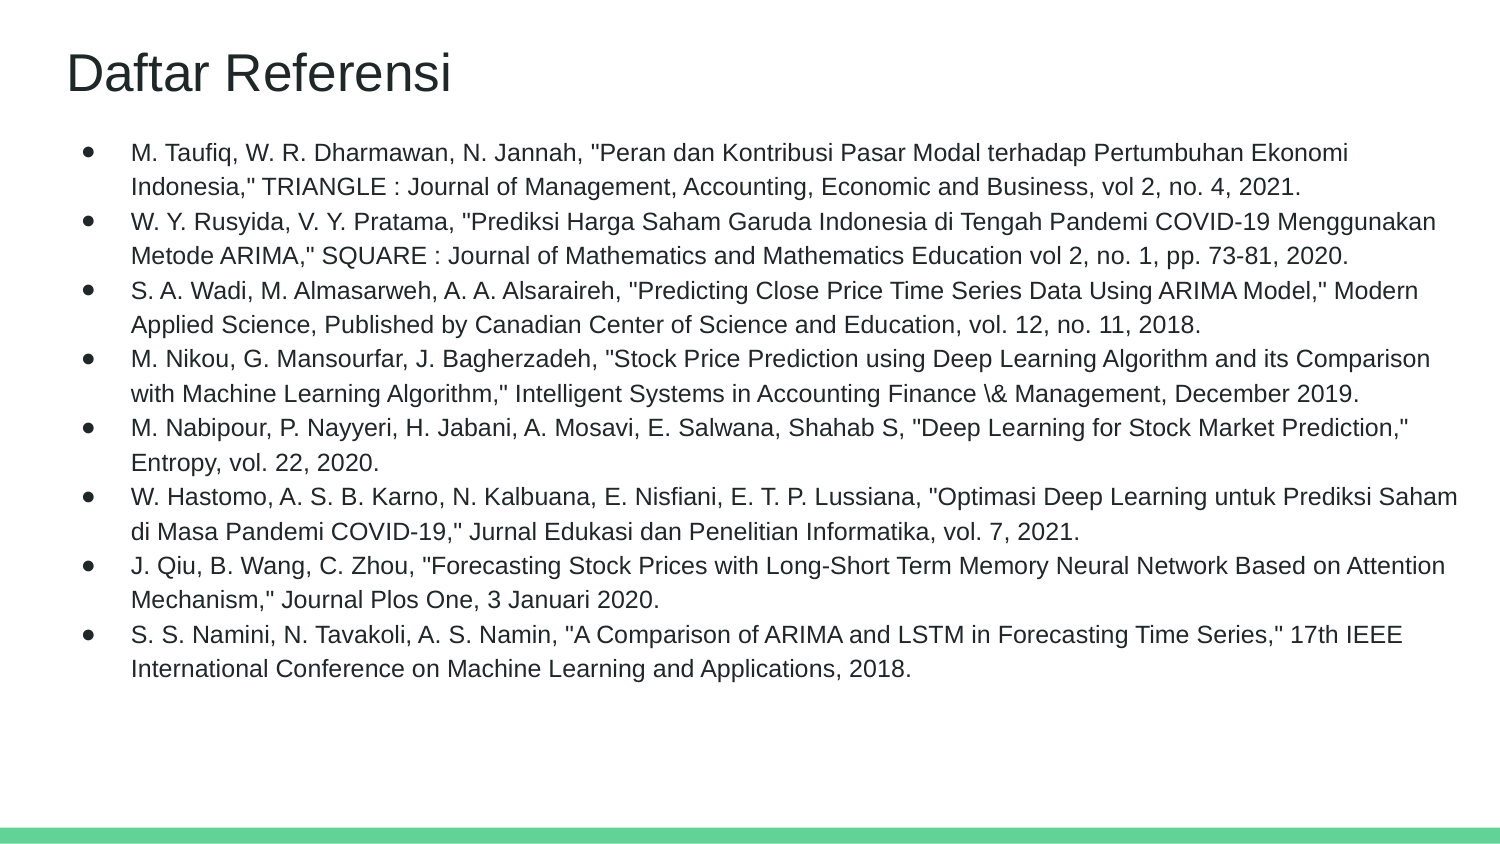

# Daftar Referensi
M. Taufiq, W. R. Dharmawan, N. Jannah, "Peran dan Kontribusi Pasar Modal terhadap Pertumbuhan Ekonomi Indonesia," TRIANGLE : Journal of Management, Accounting, Economic and Business, vol 2, no. 4, 2021.
W. Y. Rusyida, V. Y. Pratama, "Prediksi Harga Saham Garuda Indonesia di Tengah Pandemi COVID-19 Menggunakan Metode ARIMA," SQUARE : Journal of Mathematics and Mathematics Education vol 2, no. 1, pp. 73-81, 2020.
S. A. Wadi, M. Almasarweh, A. A. Alsaraireh, "Predicting Close Price Time Series Data Using ARIMA Model," Modern Applied Science, Published by Canadian Center of Science and Education, vol. 12, no. 11, 2018.
M. Nikou, G. Mansourfar, J. Bagherzadeh, "Stock Price Prediction using Deep Learning Algorithm and its Comparison with Machine Learning Algorithm," Intelligent Systems in Accounting Finance \& Management, December 2019.
M. Nabipour, P. Nayyeri, H. Jabani, A. Mosavi, E. Salwana, Shahab S, "Deep Learning for Stock Market Prediction," Entropy, vol. 22, 2020.
W. Hastomo, A. S. B. Karno, N. Kalbuana, E. Nisfiani, E. T. P. Lussiana, "Optimasi Deep Learning untuk Prediksi Saham di Masa Pandemi COVID-19," Jurnal Edukasi dan Penelitian Informatika, vol. 7, 2021.
J. Qiu, B. Wang, C. Zhou, "Forecasting Stock Prices with Long-Short Term Memory Neural Network Based on Attention Mechanism," Journal Plos One, 3 Januari 2020.
S. S. Namini, N. Tavakoli, A. S. Namin, "A Comparison of ARIMA and LSTM in Forecasting Time Series," 17th IEEE International Conference on Machine Learning and Applications, 2018.